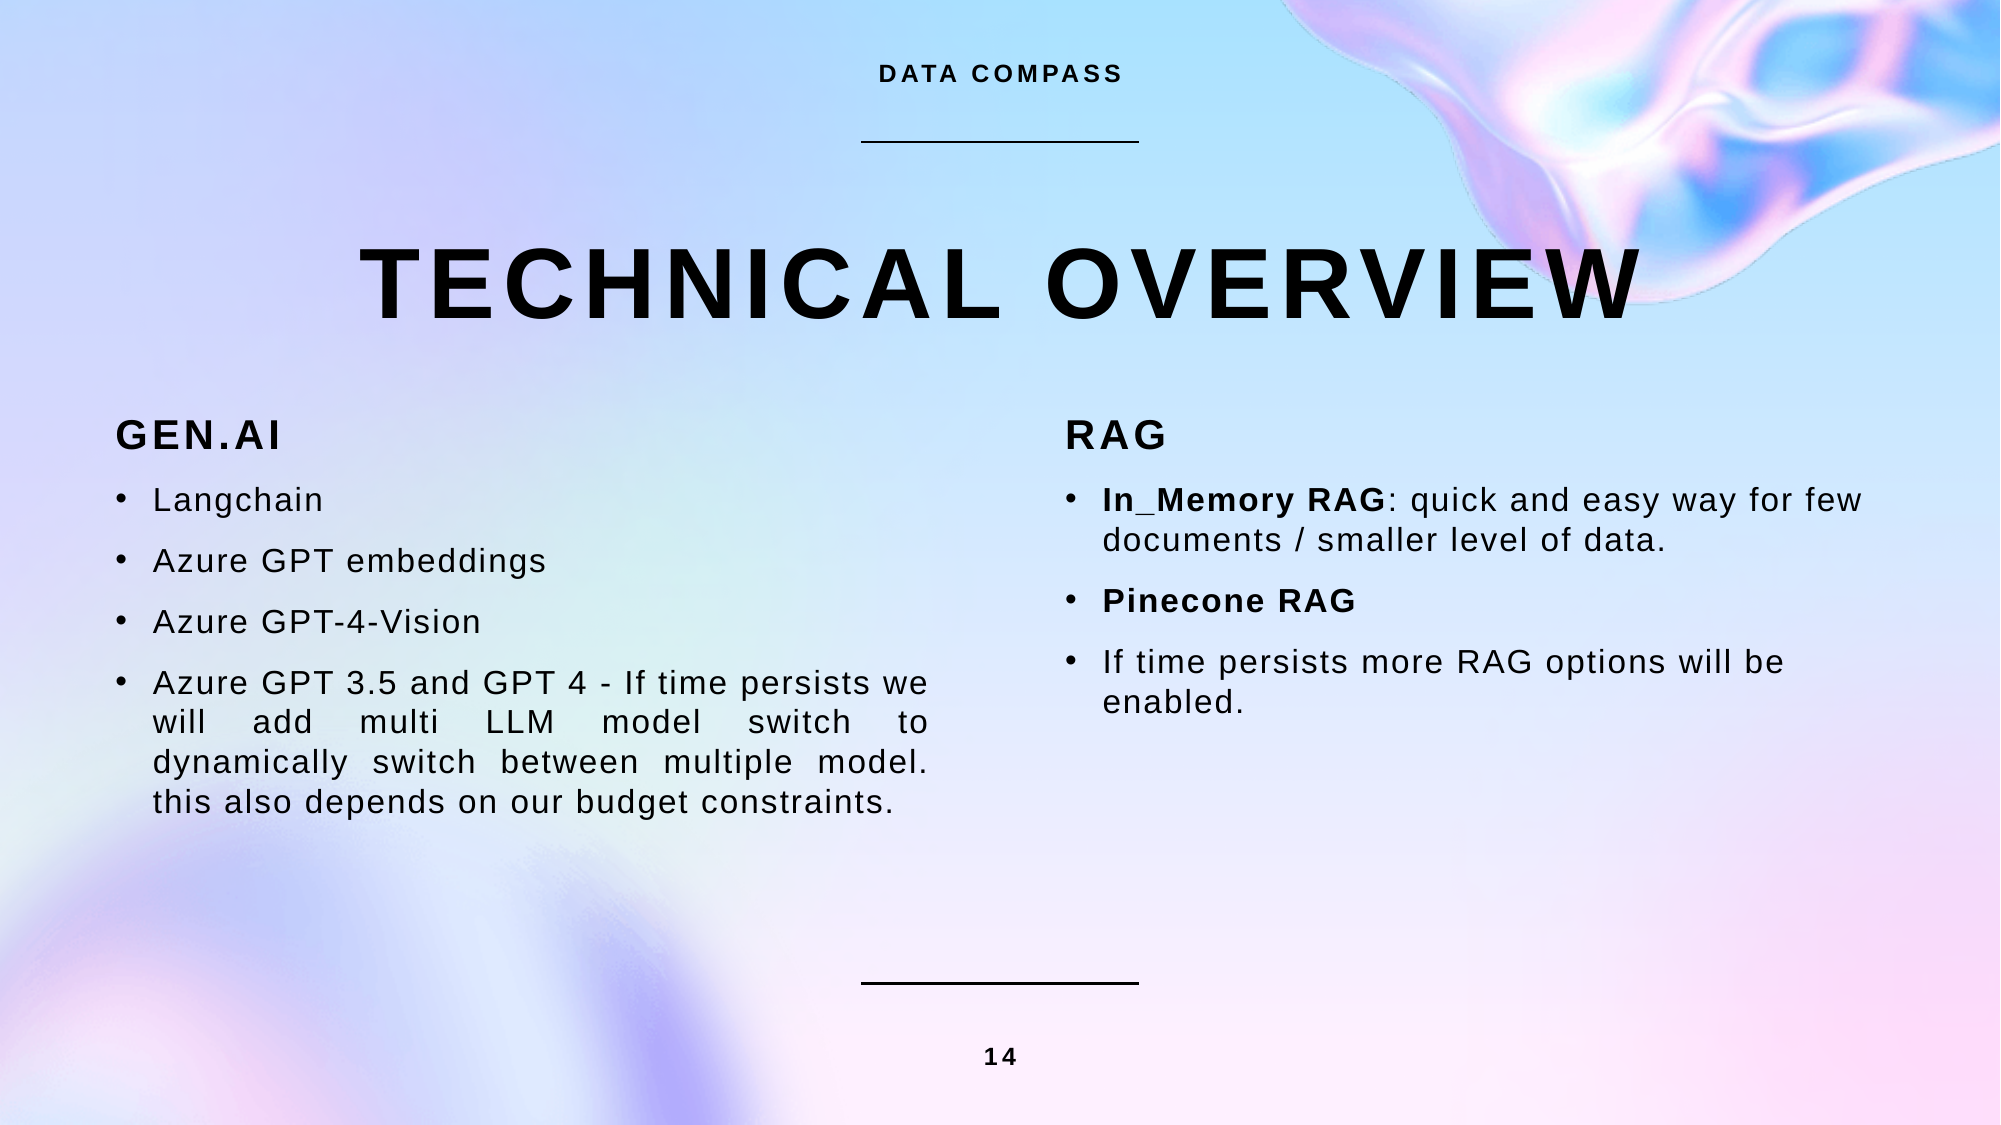

DATA COMPASS
# Technical overview
GEN.Ai
RAG
Langchain
Azure GPT embeddings
Azure GPT-4-Vision
Azure GPT 3.5 and GPT 4 - If time persists we will add multi LLM model switch to dynamically switch between multiple model. this also depends on our budget constraints.

In_Memory RAG: quick and easy way for few documents / smaller level of data.
Pinecone RAG
If time persists more RAG options will be enabled.
14